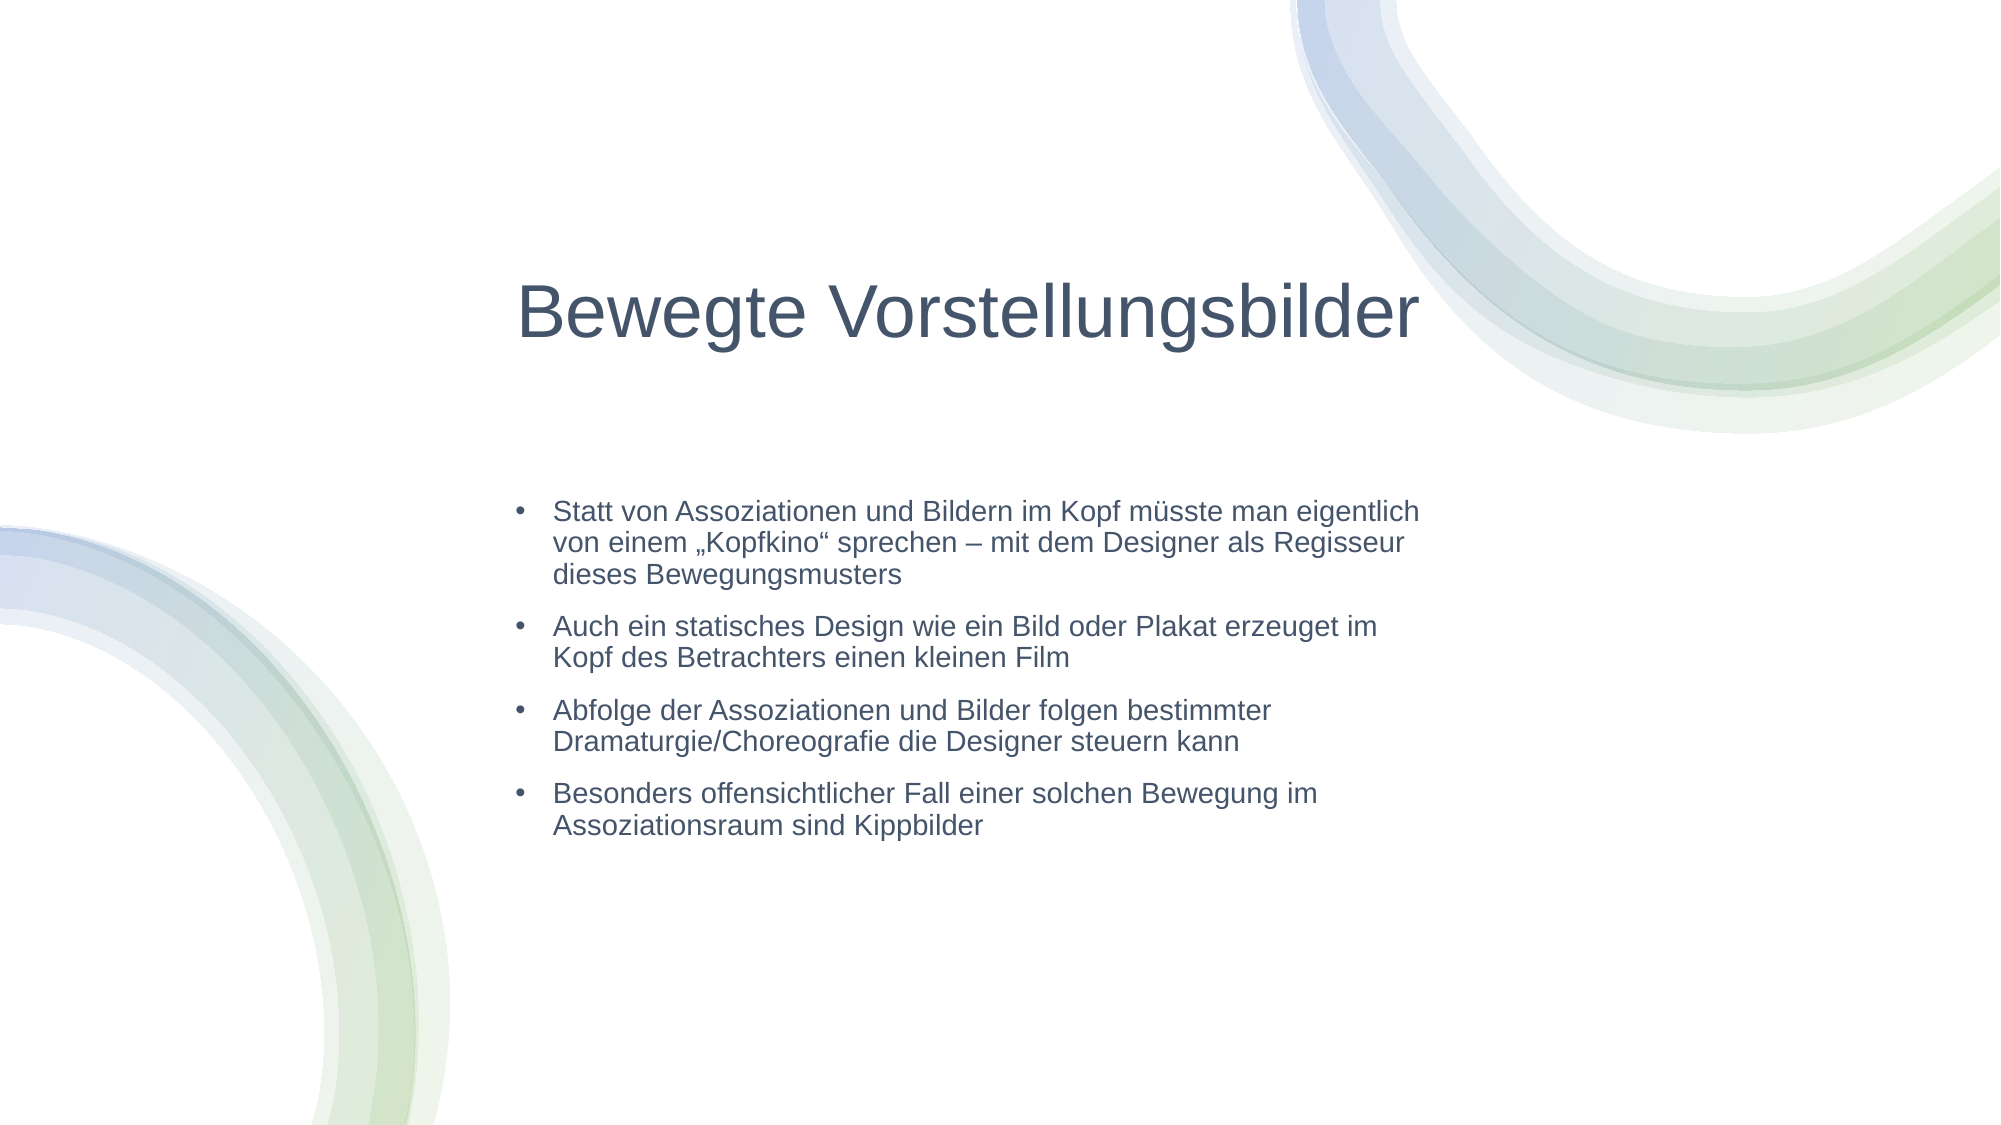

# Bewegte Vorstellungsbilder
Statt von Assoziationen und Bildern im Kopf müsste man eigentlich von einem „Kopfkino“ sprechen – mit dem Designer als Regisseur dieses Bewegungsmusters
Auch ein statisches Design wie ein Bild oder Plakat erzeuget im Kopf des Betrachters einen kleinen Film
Abfolge der Assoziationen und Bilder folgen bestimmter Dramaturgie/Choreografie die Designer steuern kann
Besonders offensichtlicher Fall einer solchen Bewegung im Assoziationsraum sind Kippbilder